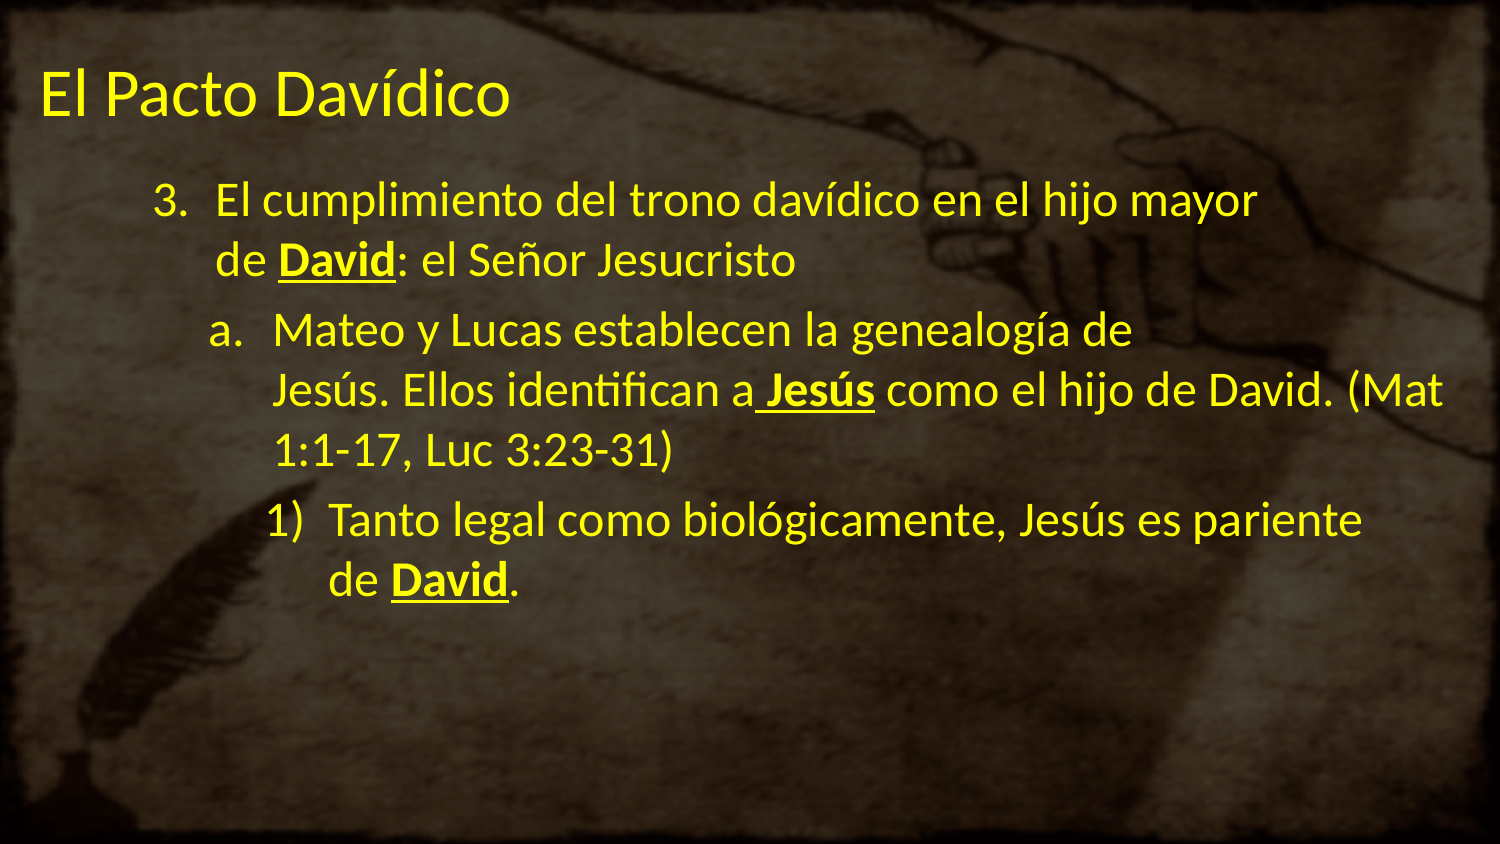

# El Pacto Davídico
El cumplimiento del trono davídico en el hijo mayor de David: el Señor Jesucristo
Mateo y Lucas establecen la genealogía de Jesús. Ellos identifican a Jesús como el hijo de David. (Mat 1:1-17, Luc 3:23-31)
Tanto legal como biológicamente, Jesús es pariente de David.